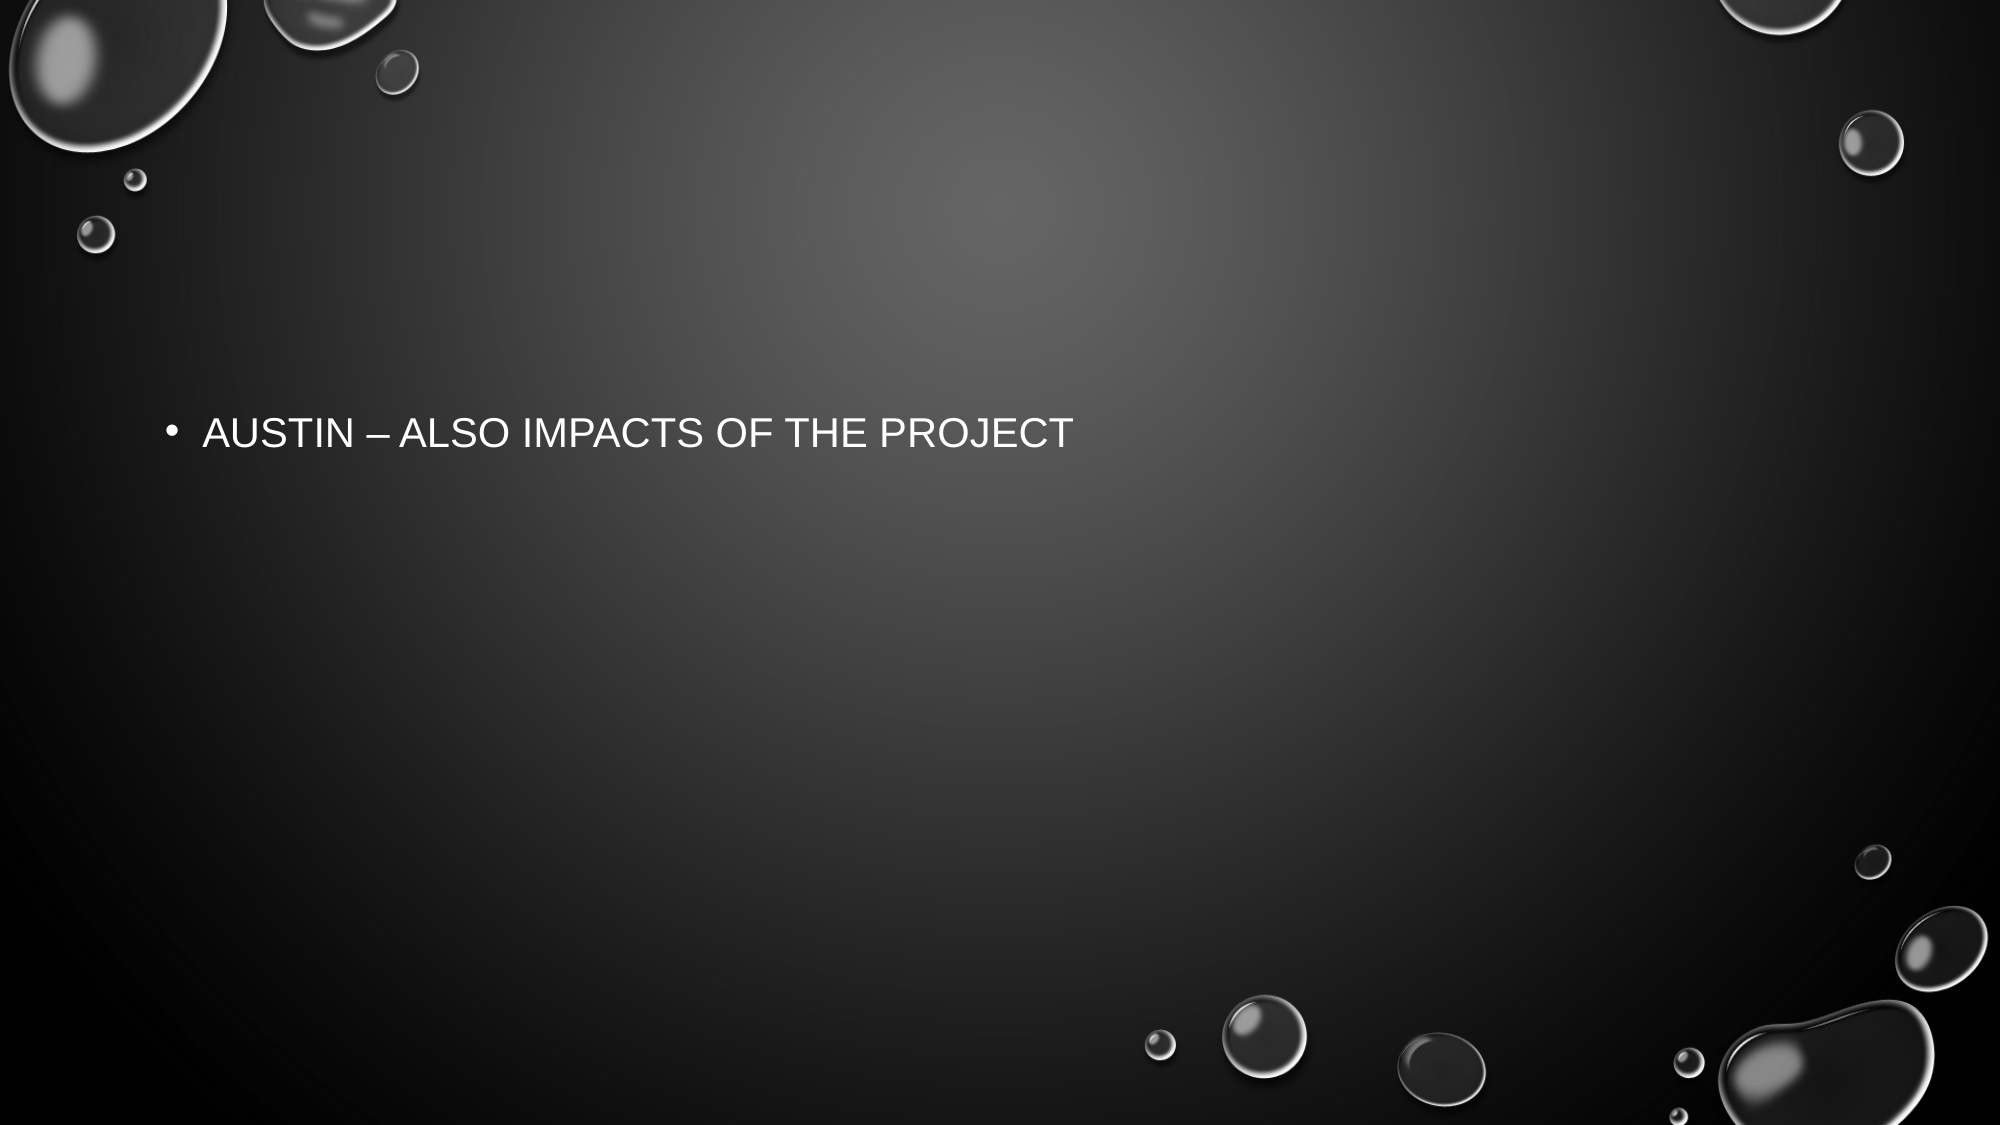

#
Austin – also impacts of the project